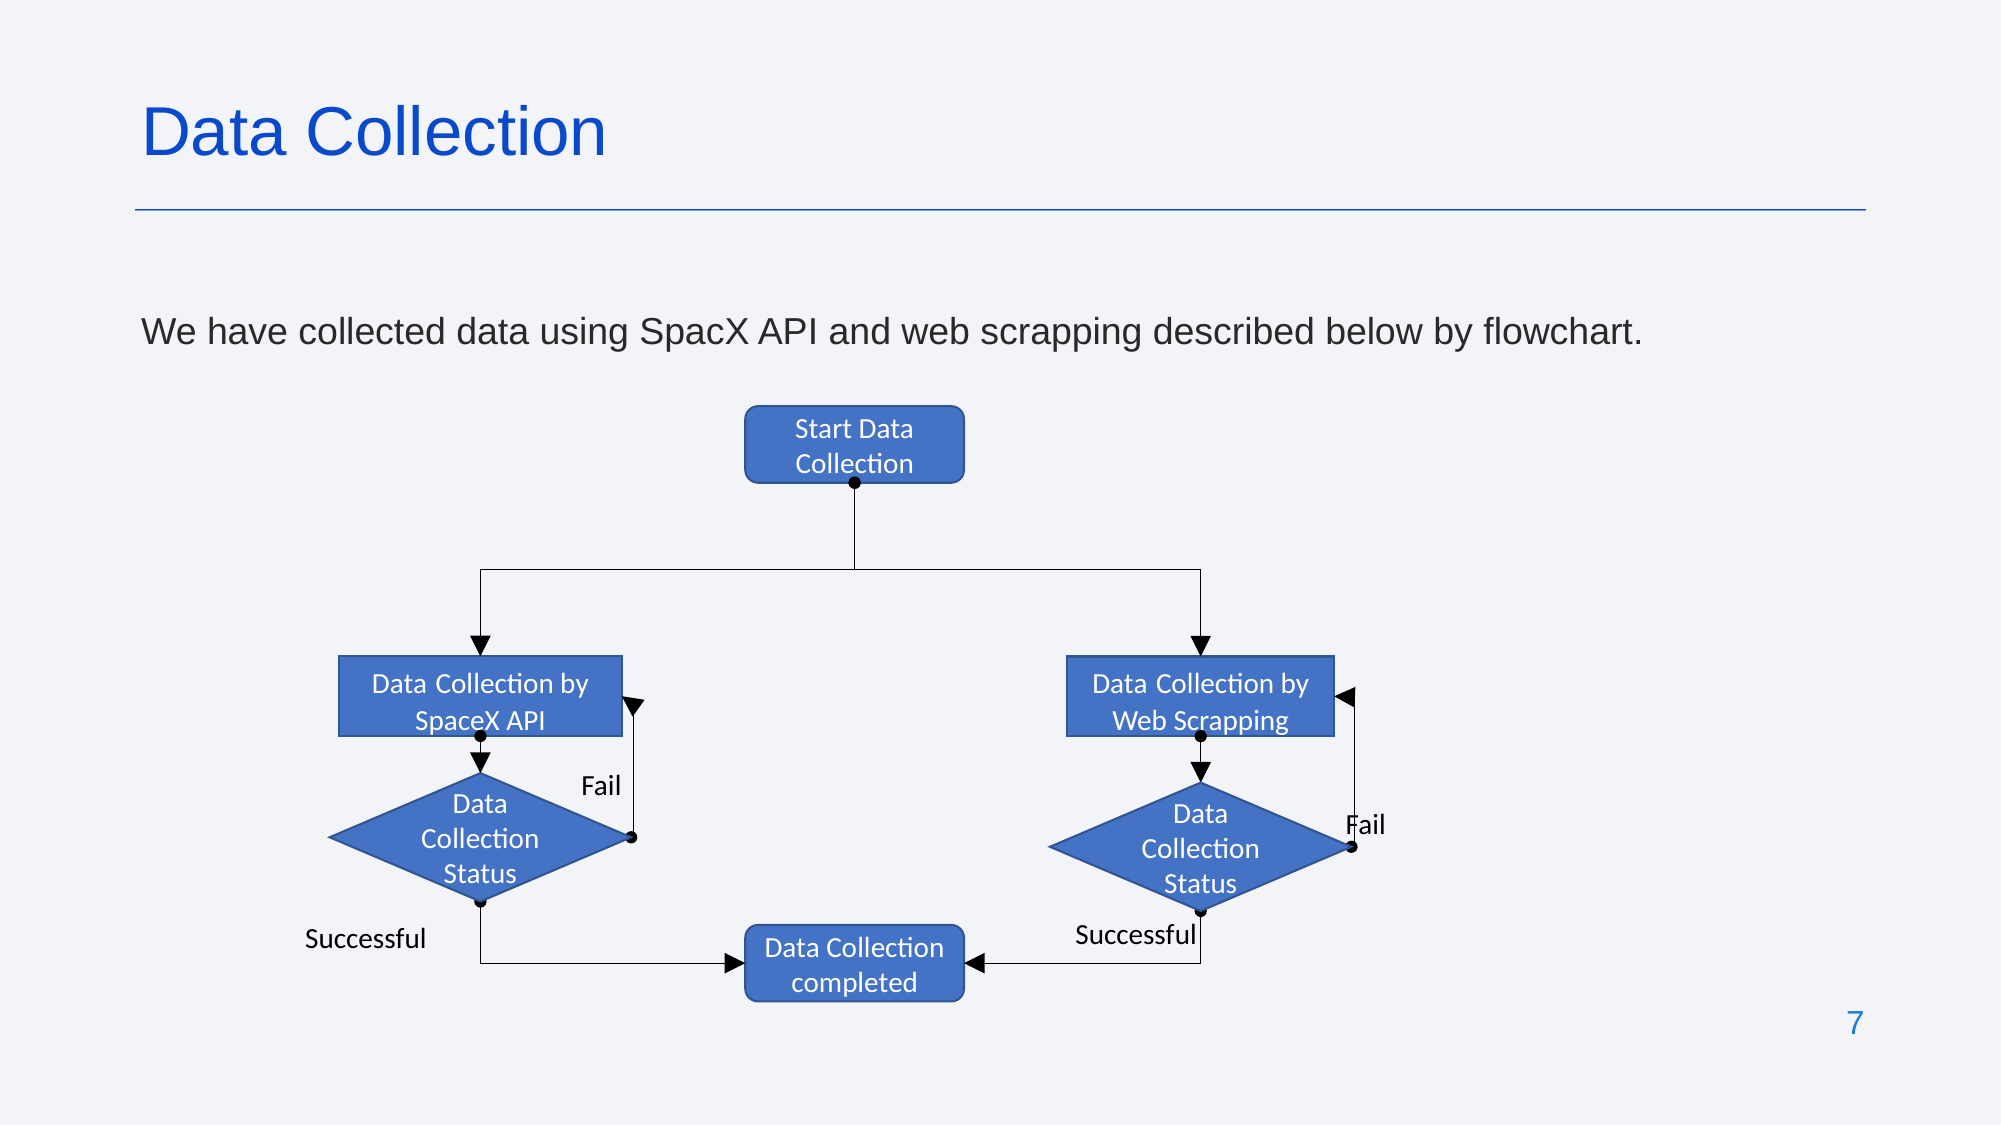

Data Collection
We have collected data using SpacX API and web scrapping described below by flowchart.

Start Data Collection
Data Collection by SpaceX API
Data Collection by Web Scrapping
Fail
Data Collection Status
Data Collection Status
Fail
Successful
Successful
Data Collection completed
7